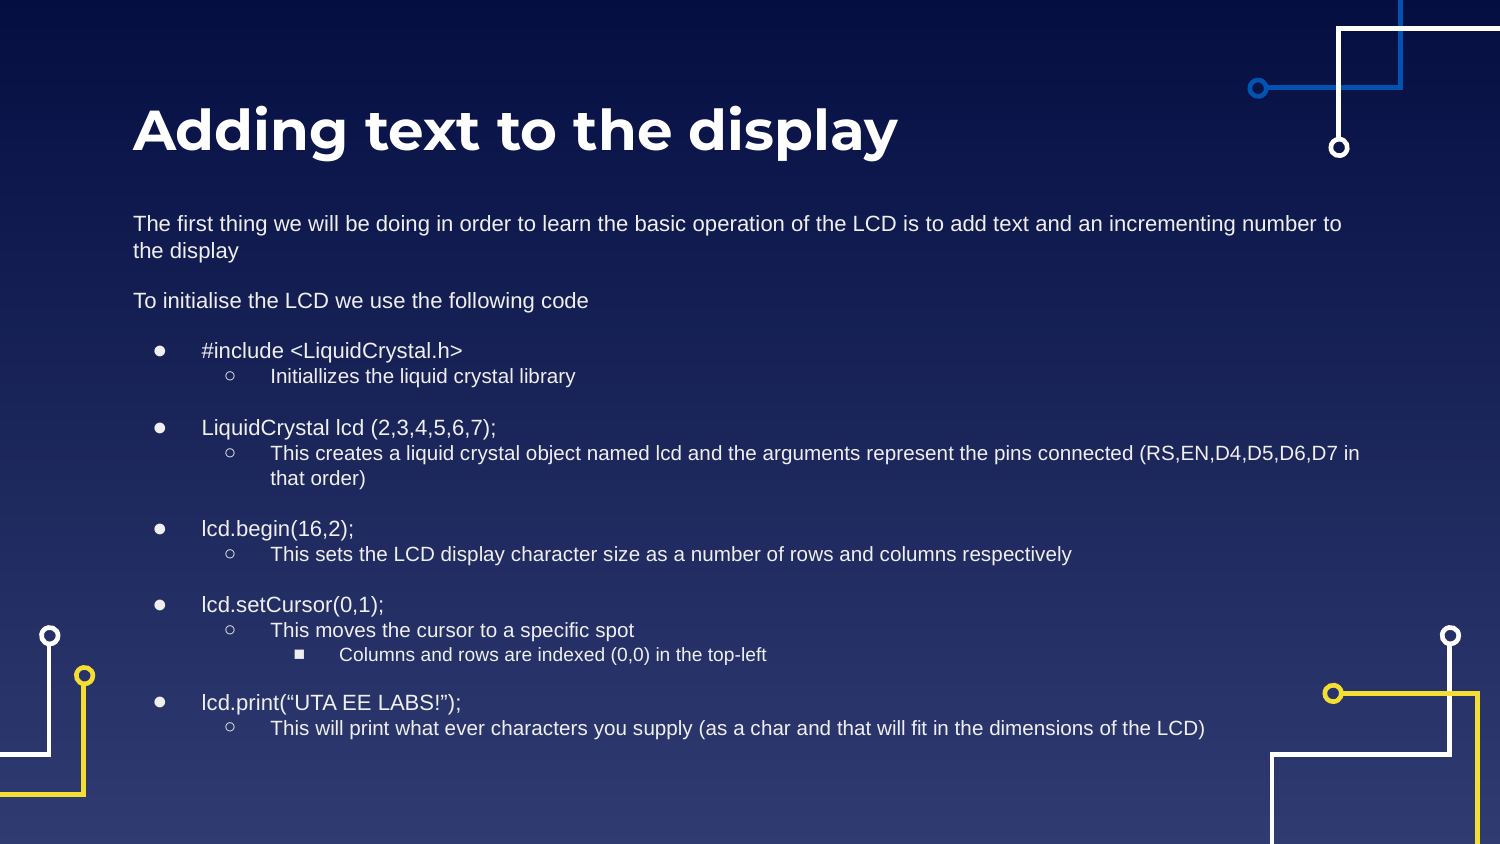

# Adding text to the display
The first thing we will be doing in order to learn the basic operation of the LCD is to add text and an incrementing number to the display
To initialise the LCD we use the following code
#include <LiquidCrystal.h>
Initiallizes the liquid crystal library

LiquidCrystal lcd (2,3,4,5,6,7);
This creates a liquid crystal object named lcd and the arguments represent the pins connected (RS,EN,D4,D5,D6,D7 in that order)

lcd.begin(16,2);
This sets the LCD display character size as a number of rows and columns respectively

lcd.setCursor(0,1);
This moves the cursor to a specific spot
Columns and rows are indexed (0,0) in the top-left

lcd.print(“UTA EE LABS!”);
This will print what ever characters you supply (as a char and that will fit in the dimensions of the LCD)